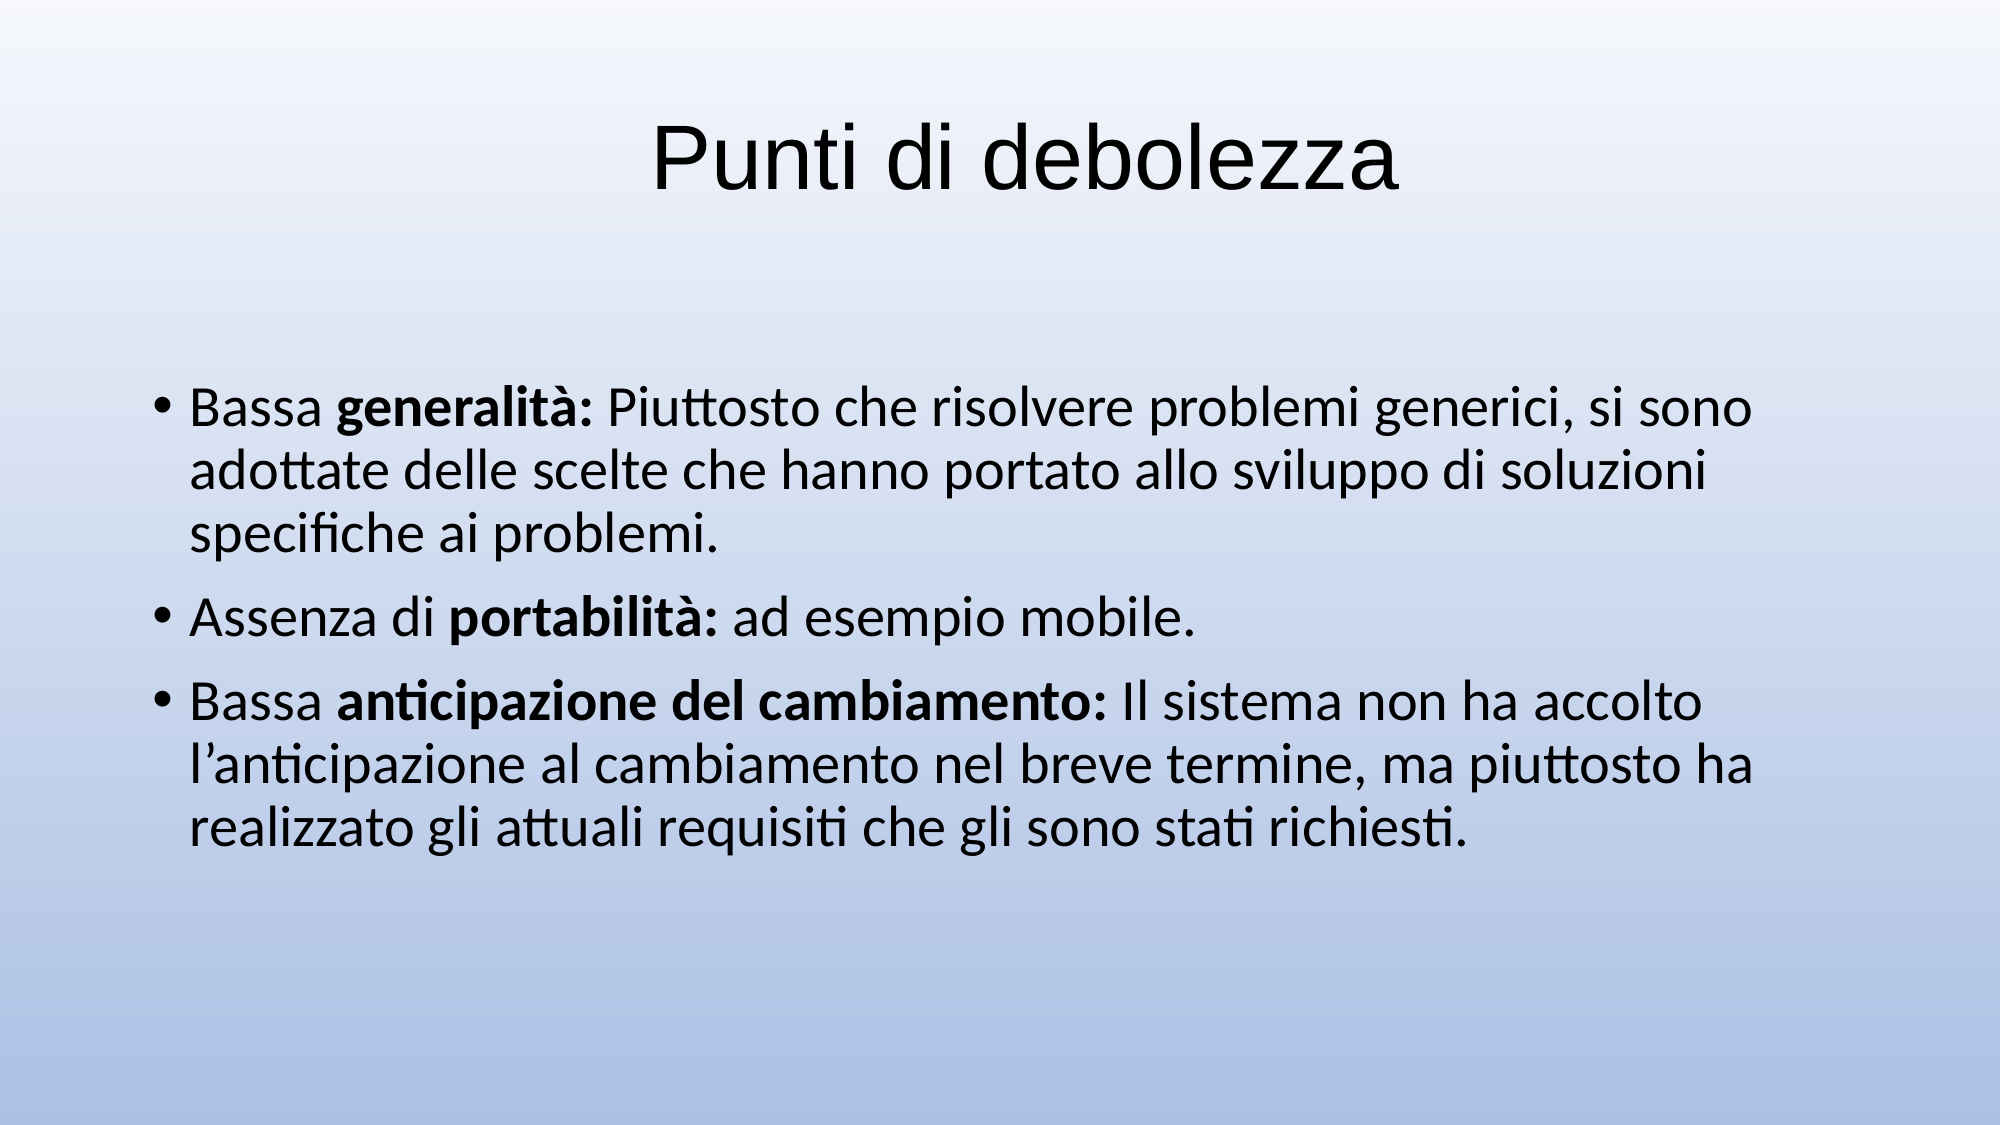

# Punti di debolezza
Bassa generalità: Piuttosto che risolvere problemi generici, si sono adottate delle scelte che hanno portato allo sviluppo di soluzioni specifiche ai problemi.
Assenza di portabilità: ad esempio mobile.
Bassa anticipazione del cambiamento: Il sistema non ha accolto l’anticipazione al cambiamento nel breve termine, ma piuttosto ha realizzato gli attuali requisiti che gli sono stati richiesti.